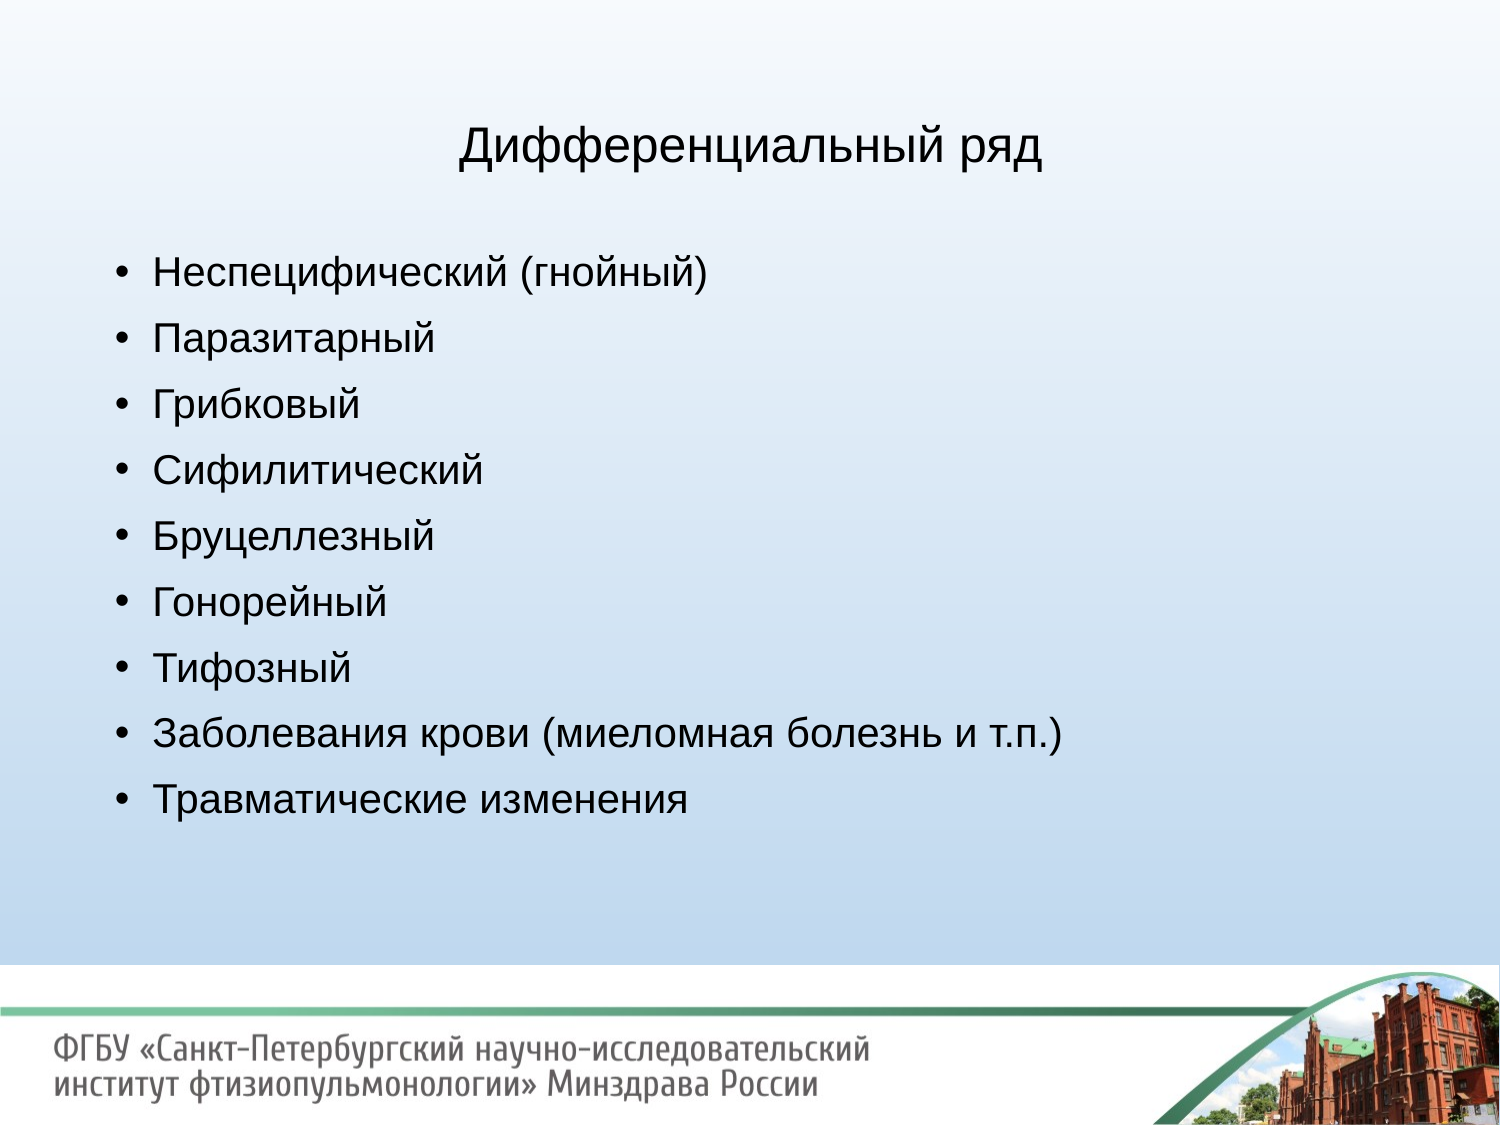

# Дифференциальный ряд
Неспецифический (гнойный)
Паразитарный
Грибковый
Сифилитический
Бруцеллезный
Гонорейный
Тифозный
Заболевания крови (миеломная болезнь и т.п.)
Травматические изменения